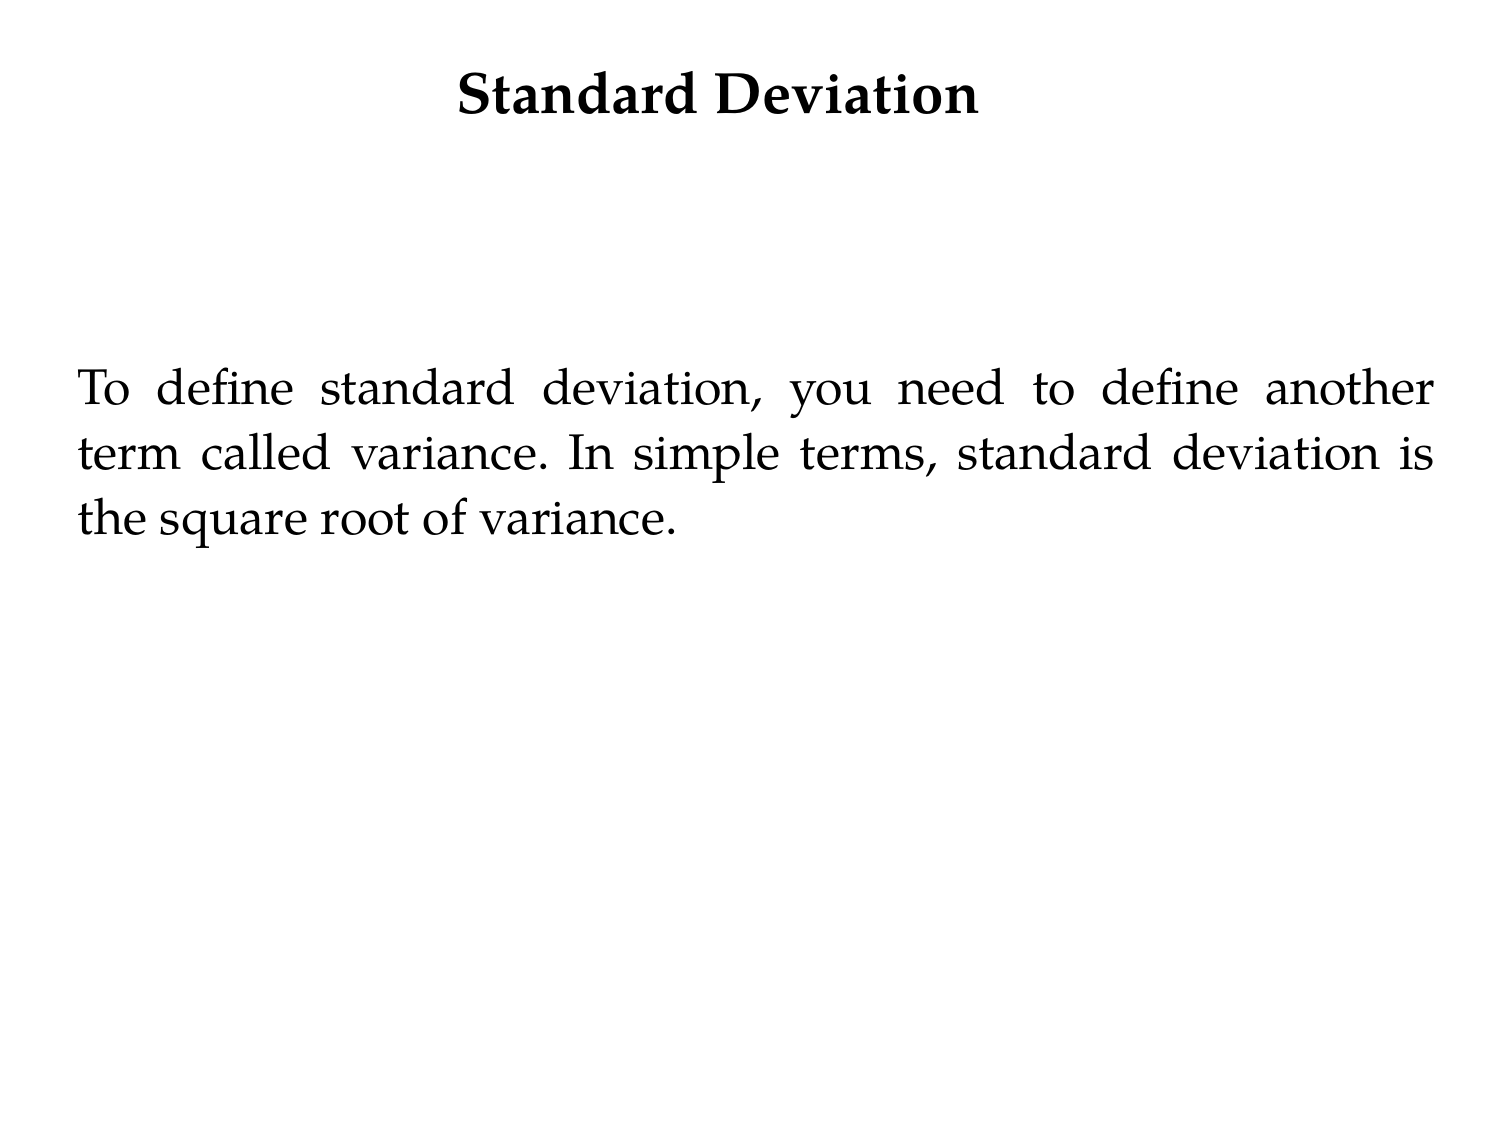

# Standard Deviation
To  define  standard  deviation,  you  need  to  define  another term called variance. In simple terms, standard deviation is the square root of variance.